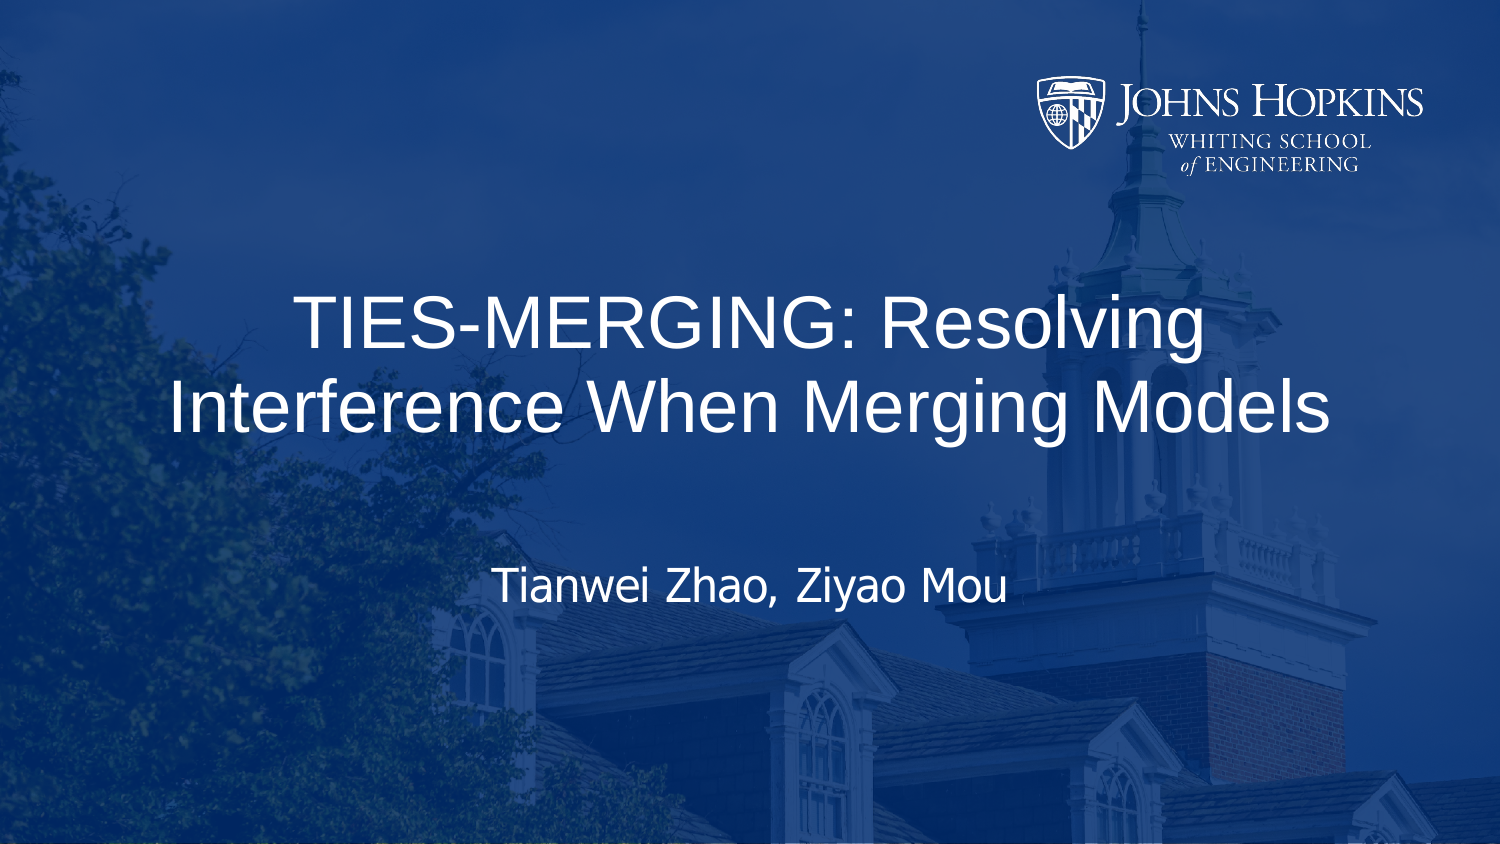

# TIES-MERGING: Resolving Interference When Merging Models
Tianwei Zhao, Ziyao Mou